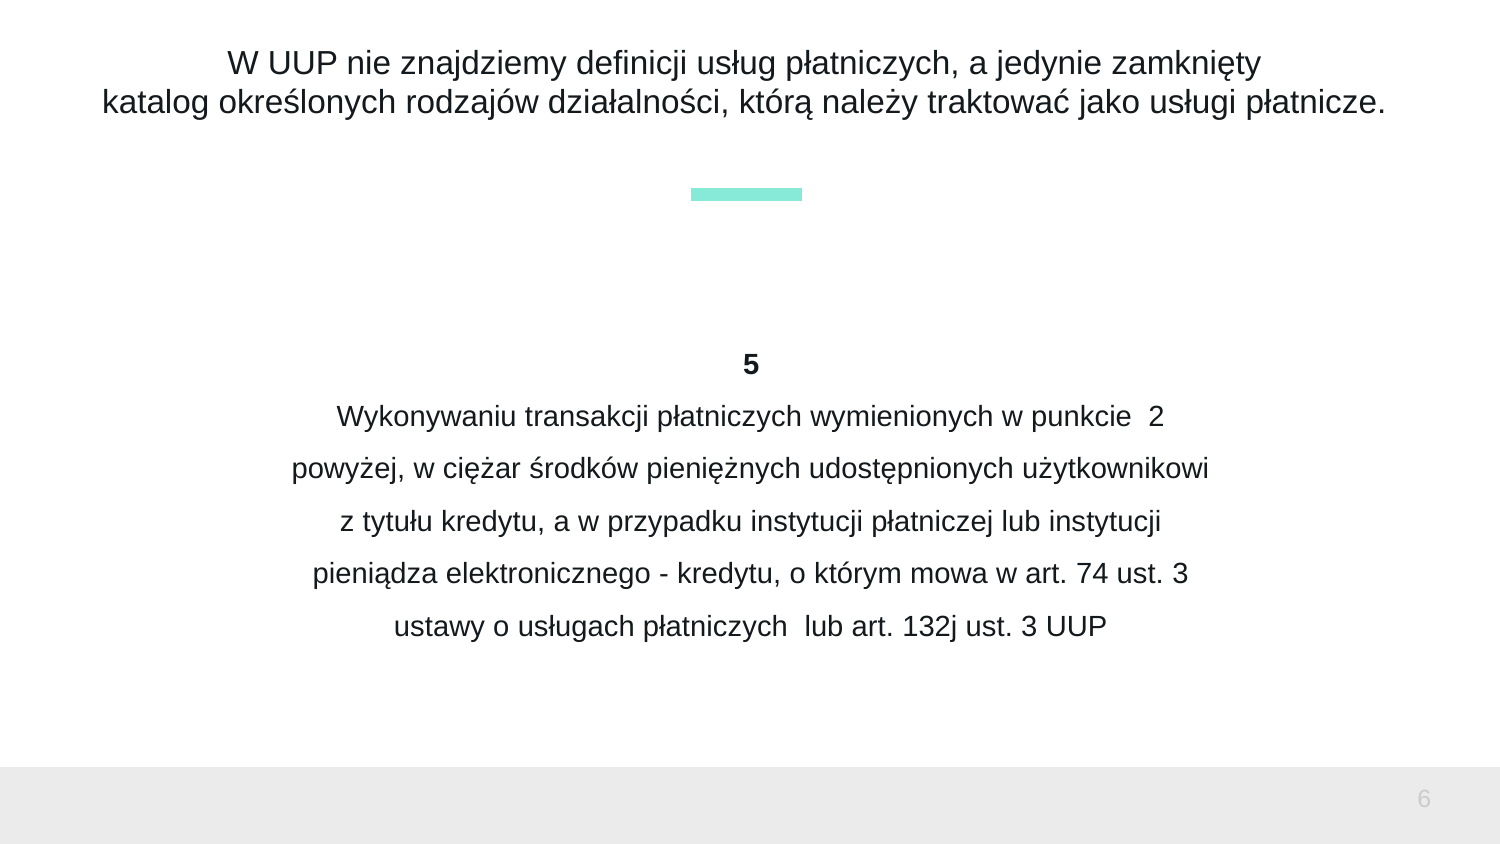

# W UUP nie znajdziemy definicji usług płatniczych, a jedynie zamknięty katalog określonych rodzajów działalności, którą należy traktować jako usługi płatnicze.
5
Wykonywaniu transakcji płatniczych wymienionych w punkcie  2 powyżej, w ciężar środków pieniężnych udostępnionych użytkownikowi z tytułu kredytu, a w przypadku instytucji płatniczej lub instytucji pieniądza elektronicznego - kredytu, o którym mowa w art. 74 ust. 3 ustawy o usługach płatniczych  lub art. 132j ust. 3 UUP
6